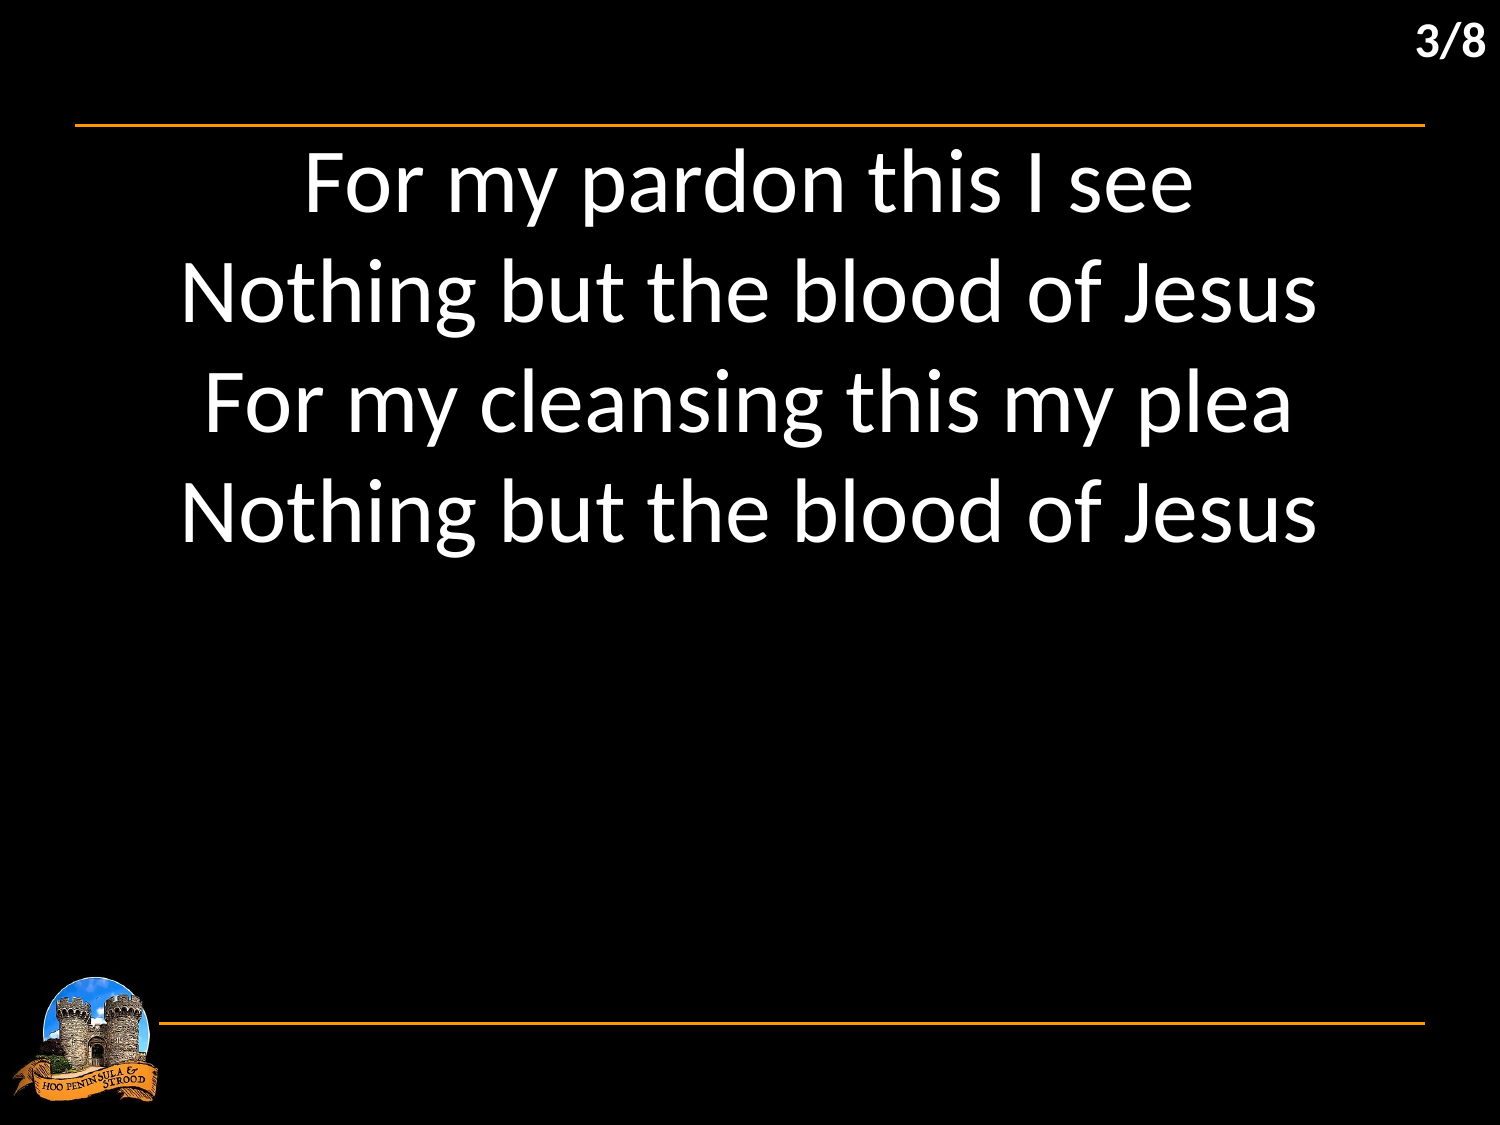

3/8
For my pardon this I see
Nothing but the blood of Jesus
For my cleansing this my plea
Nothing but the blood of Jesus